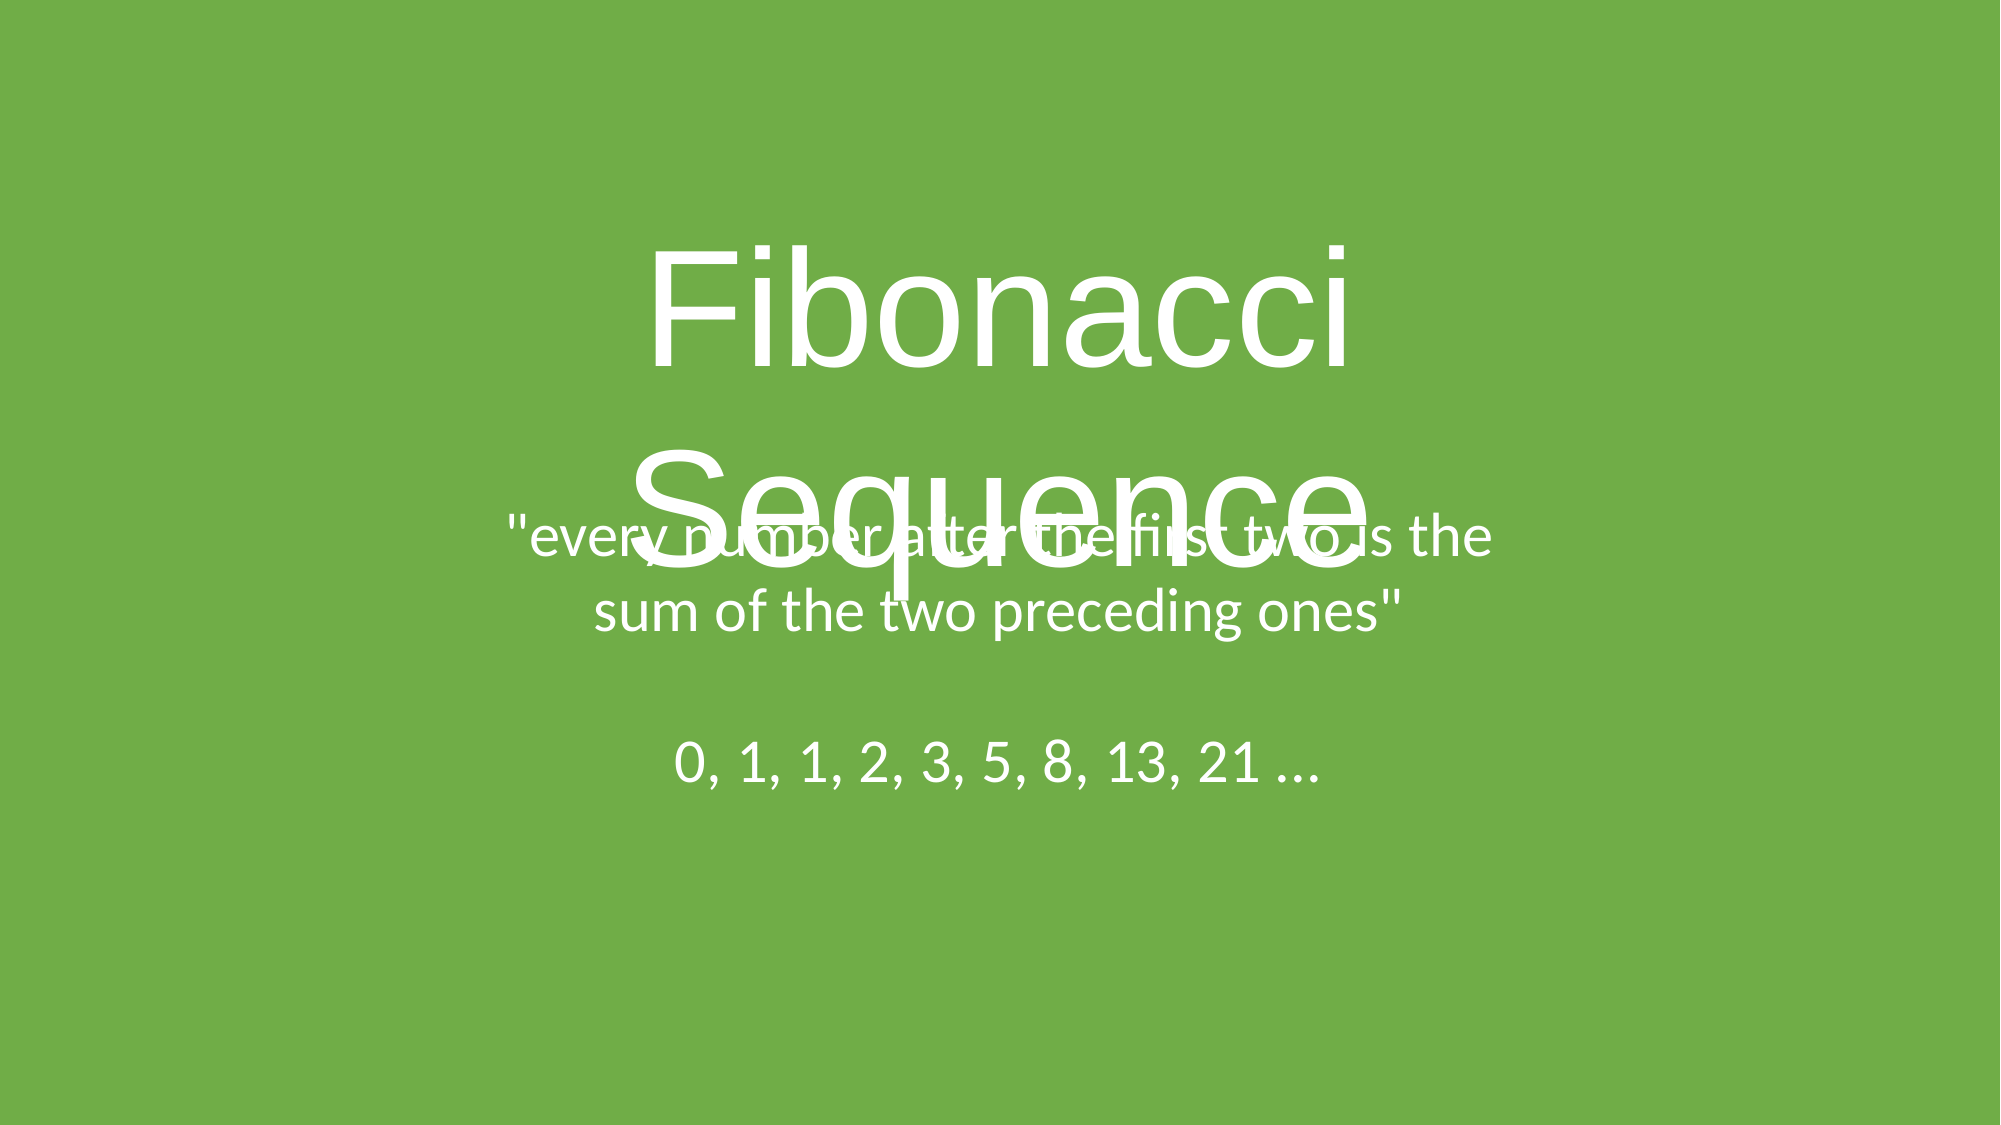

Fibonacci Sequence
"every number after the first two is the sum of the two preceding ones"
0, 1, 1, 2, 3, 5, 8, 13, 21 ...